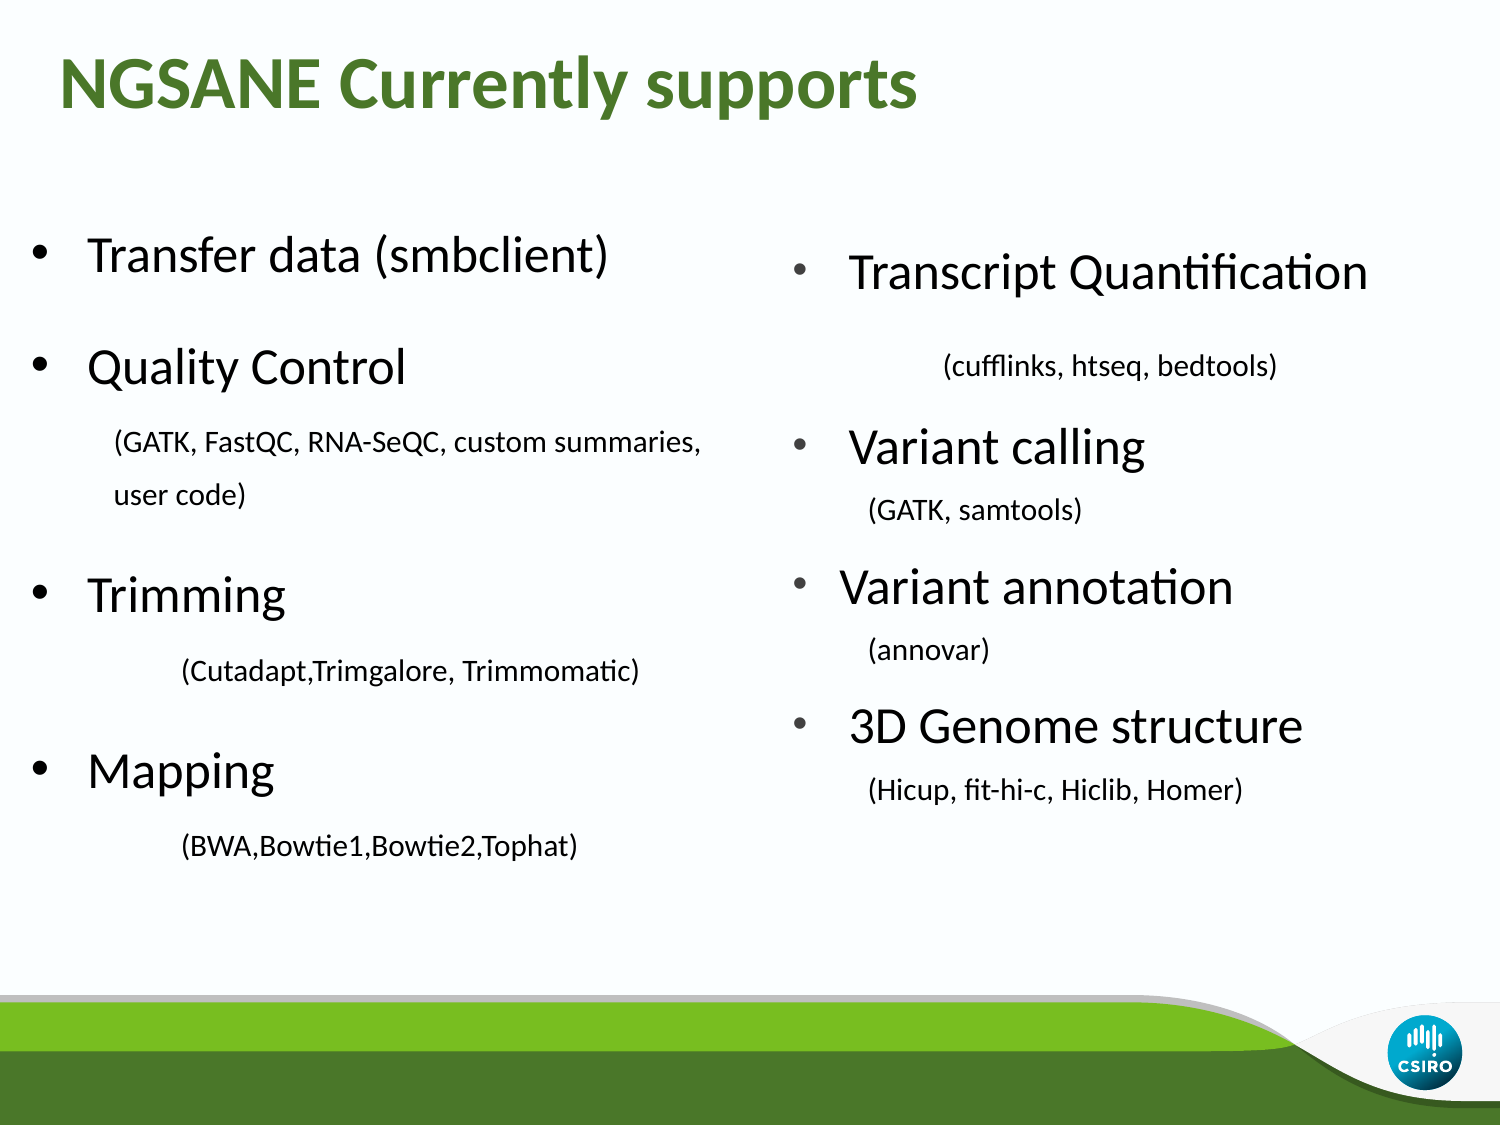

# NGSANE Currently supports
Transfer data (smbclient)
Quality Control
(GATK, FastQC, RNA-SeQC, custom summaries, user code)
Trimming
	(Cutadapt,Trimgalore, Trimmomatic)
Mapping
	(BWA,Bowtie1,Bowtie2,Tophat)

Transcript Quantification
	(cufflinks, htseq, bedtools)
Variant calling
(GATK, samtools)
Variant annotation
(annovar)
3D Genome structure
(Hicup, fit-hi-c, Hiclib, Homer)